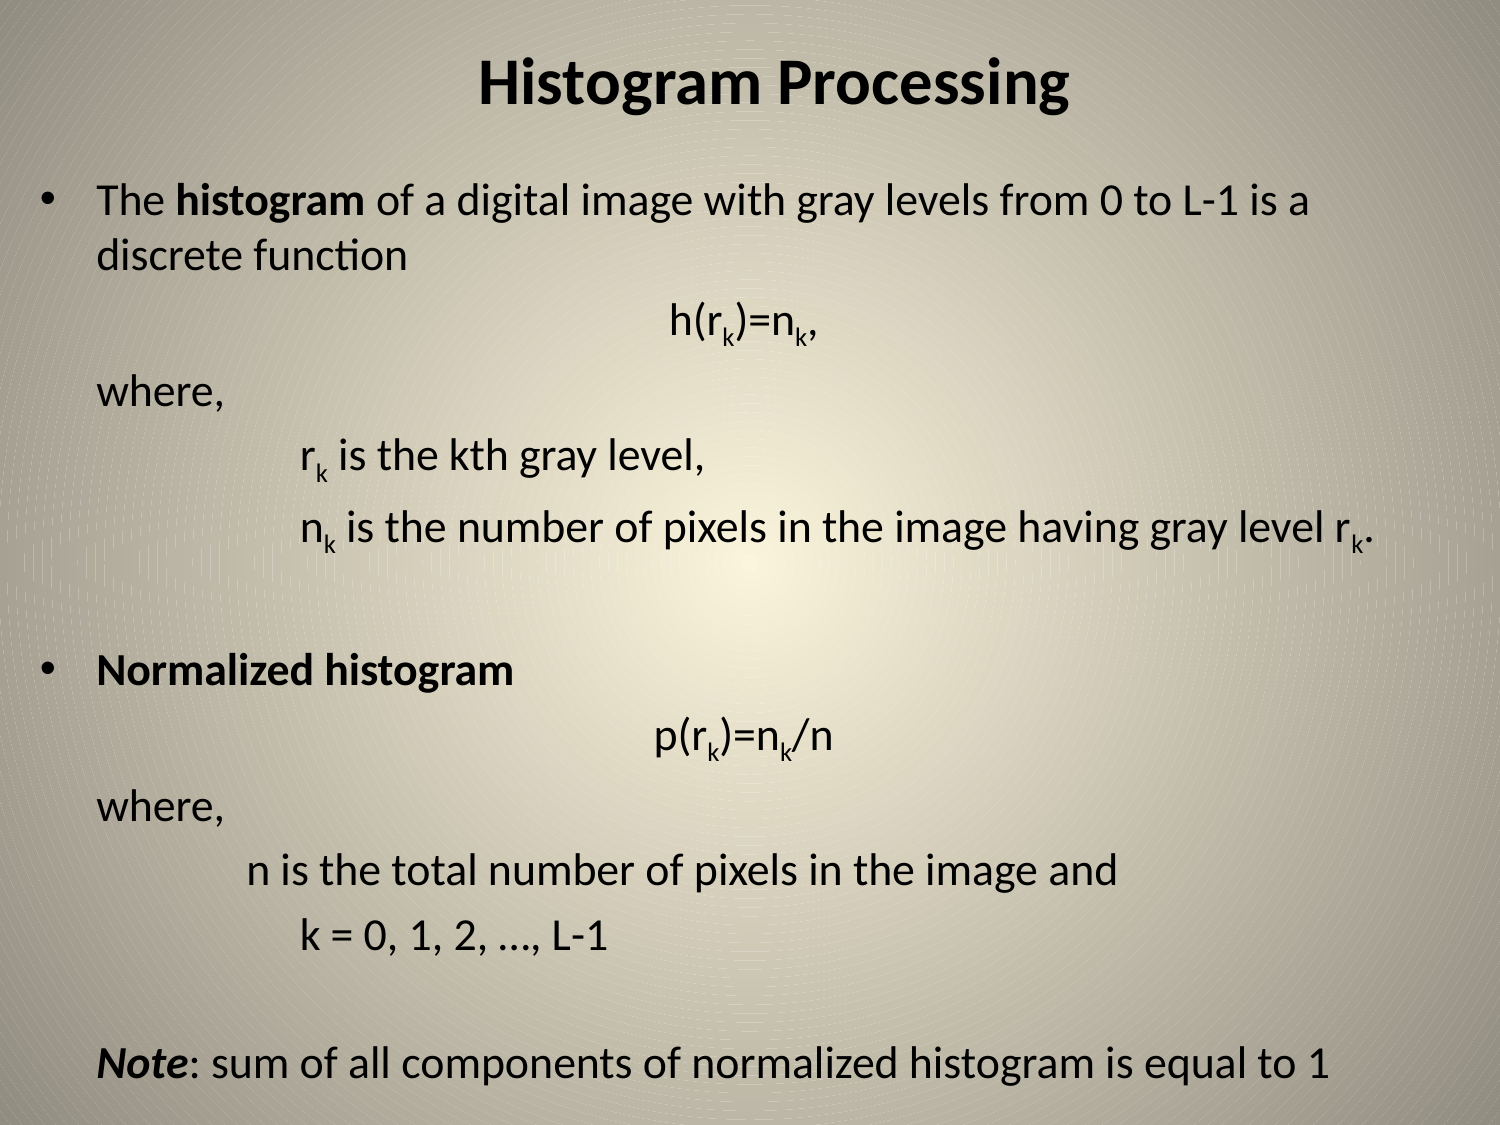

# Histogram Processing
The histogram of a digital image with gray levels from 0 to L-1 is a discrete function
h(rk)=nk,
	where,
		rk is the kth gray level,
		nk is the number of pixels in the image having gray level rk.

Normalized histogram
p(rk)=nk/n
	where,
		n is the total number of pixels in the image and
		k = 0, 1, 2, …, L-1

	Note: sum of all components of normalized histogram is equal to 1